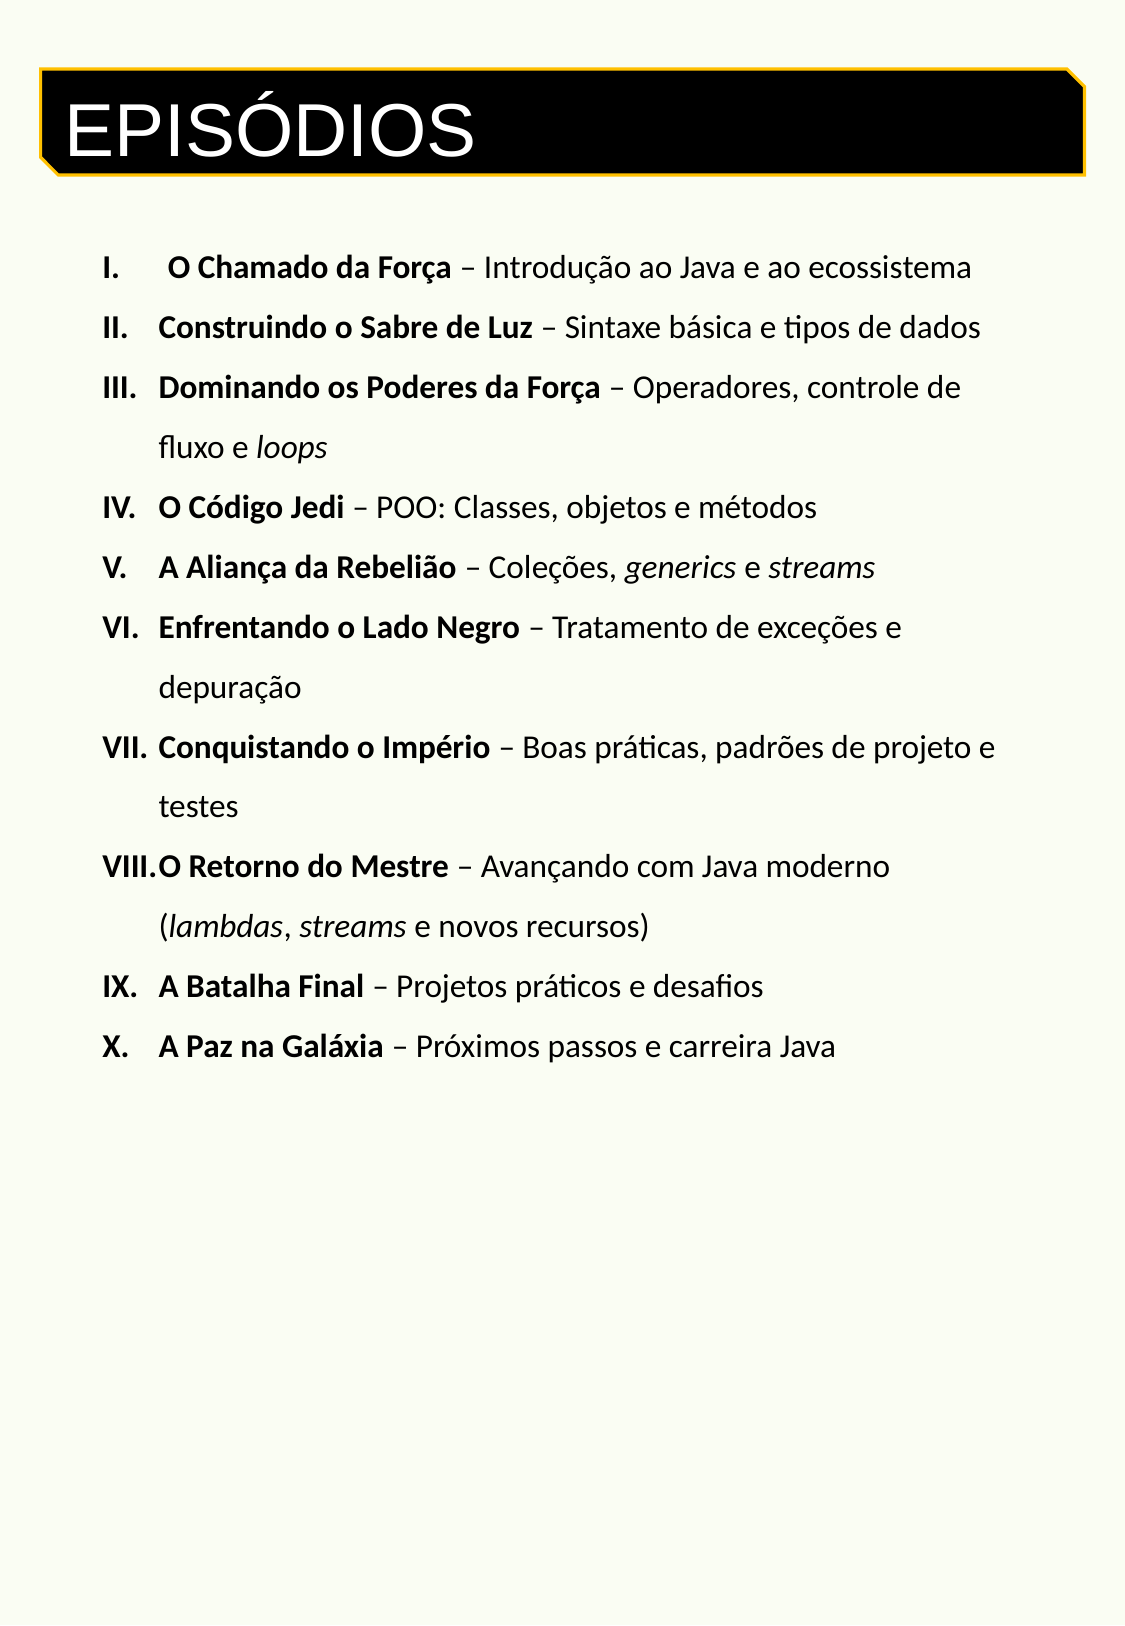

EPISÓDIOS
O Chamado da Força – Introdução ao Java e ao ecossistema
Construindo o Sabre de Luz – Sintaxe básica e tipos de dados
Dominando os Poderes da Força – Operadores, controle de fluxo e loops
O Código Jedi – POO: Classes, objetos e métodos
A Aliança da Rebelião – Coleções, generics e streams
Enfrentando o Lado Negro – Tratamento de exceções e depuração
Conquistando o Império – Boas práticas, padrões de projeto e testes
O Retorno do Mestre – Avançando com Java moderno (lambdas, streams e novos recursos)
A Batalha Final – Projetos práticos e desafios
A Paz na Galáxia – Próximos passos e carreira Java